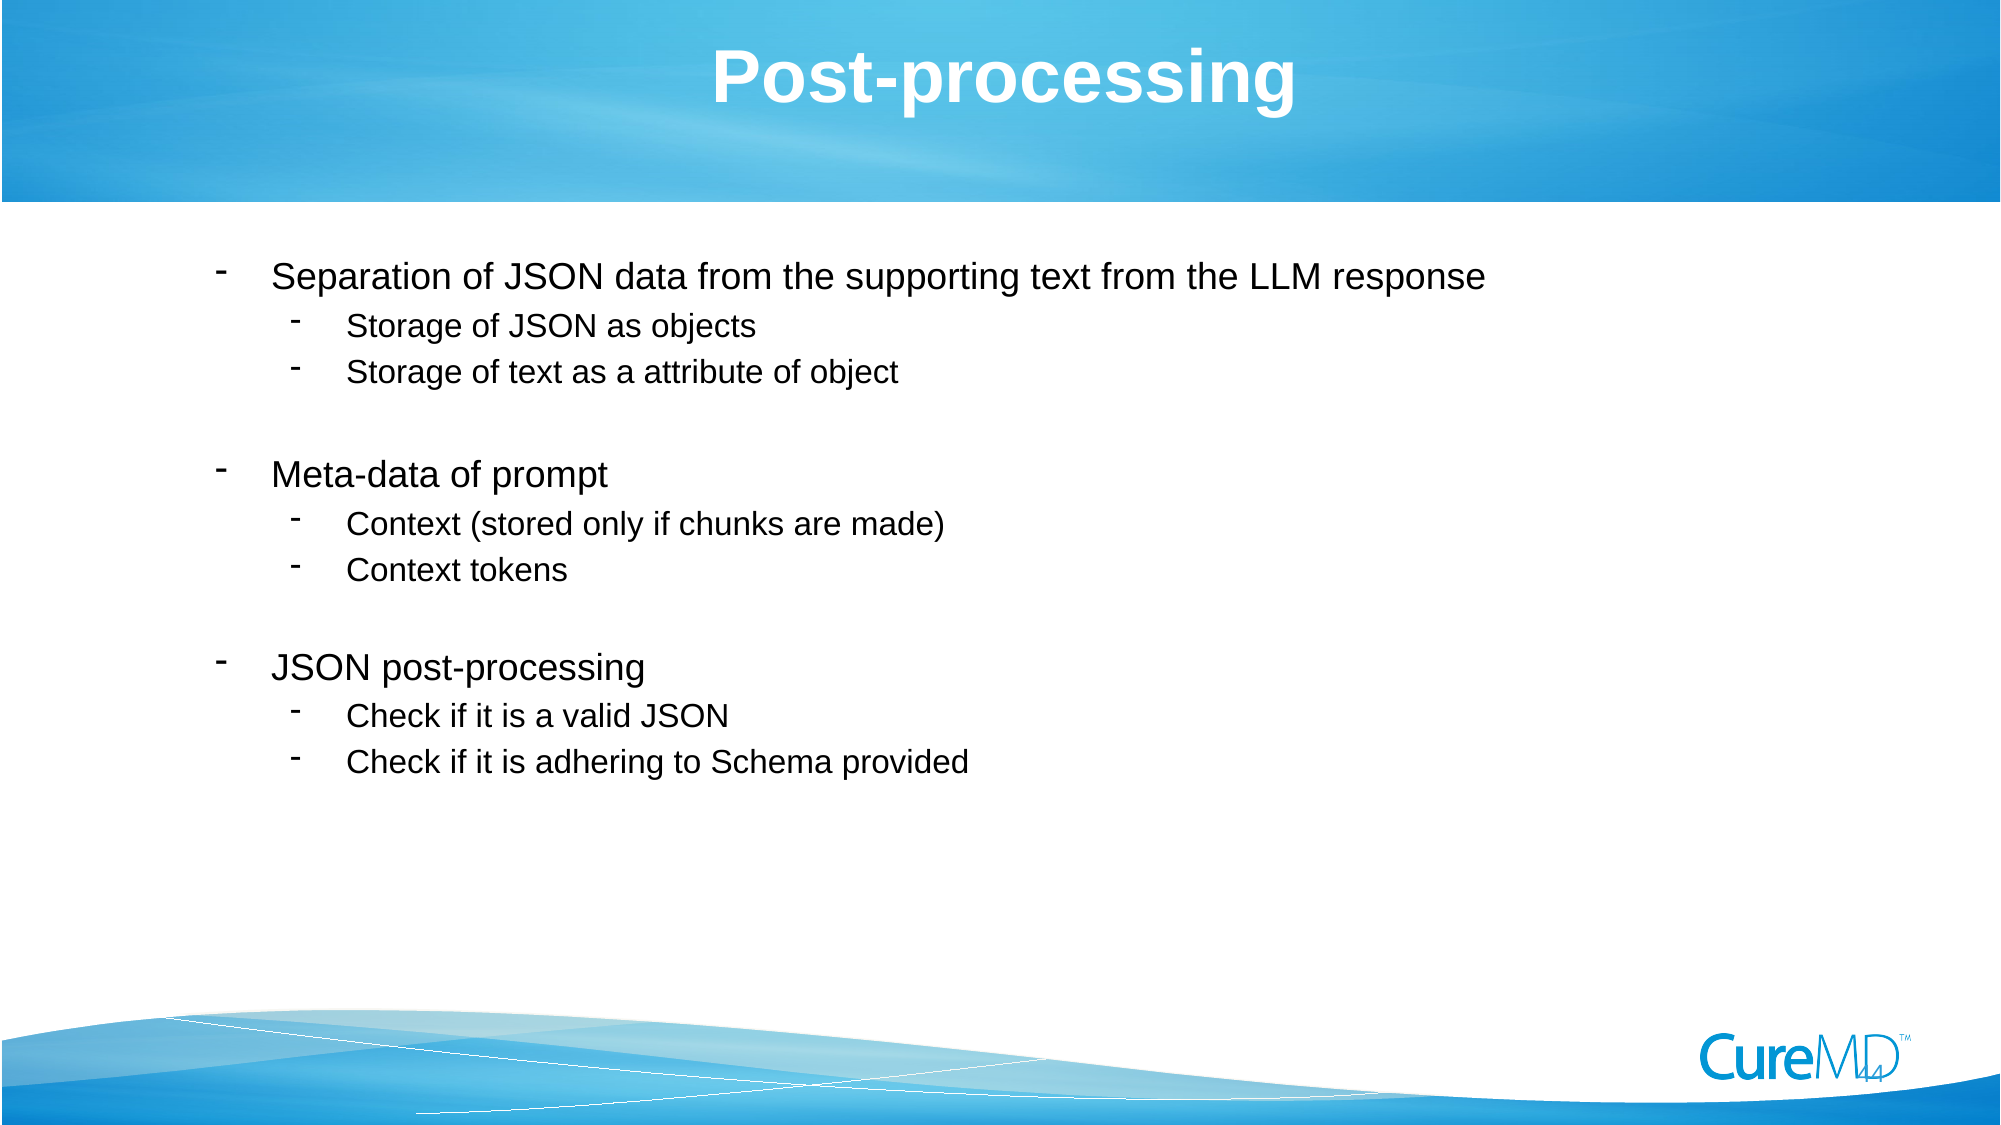

44
Post-processing

Separation of JSON data from the supporting text from the LLM response
Storage of JSON as objects
Storage of text as a attribute of object

Meta-data of prompt
Context (stored only if chunks are made)
Context tokens

JSON post-processing
Check if it is a valid JSON
Check if it is adhering to Schema provided